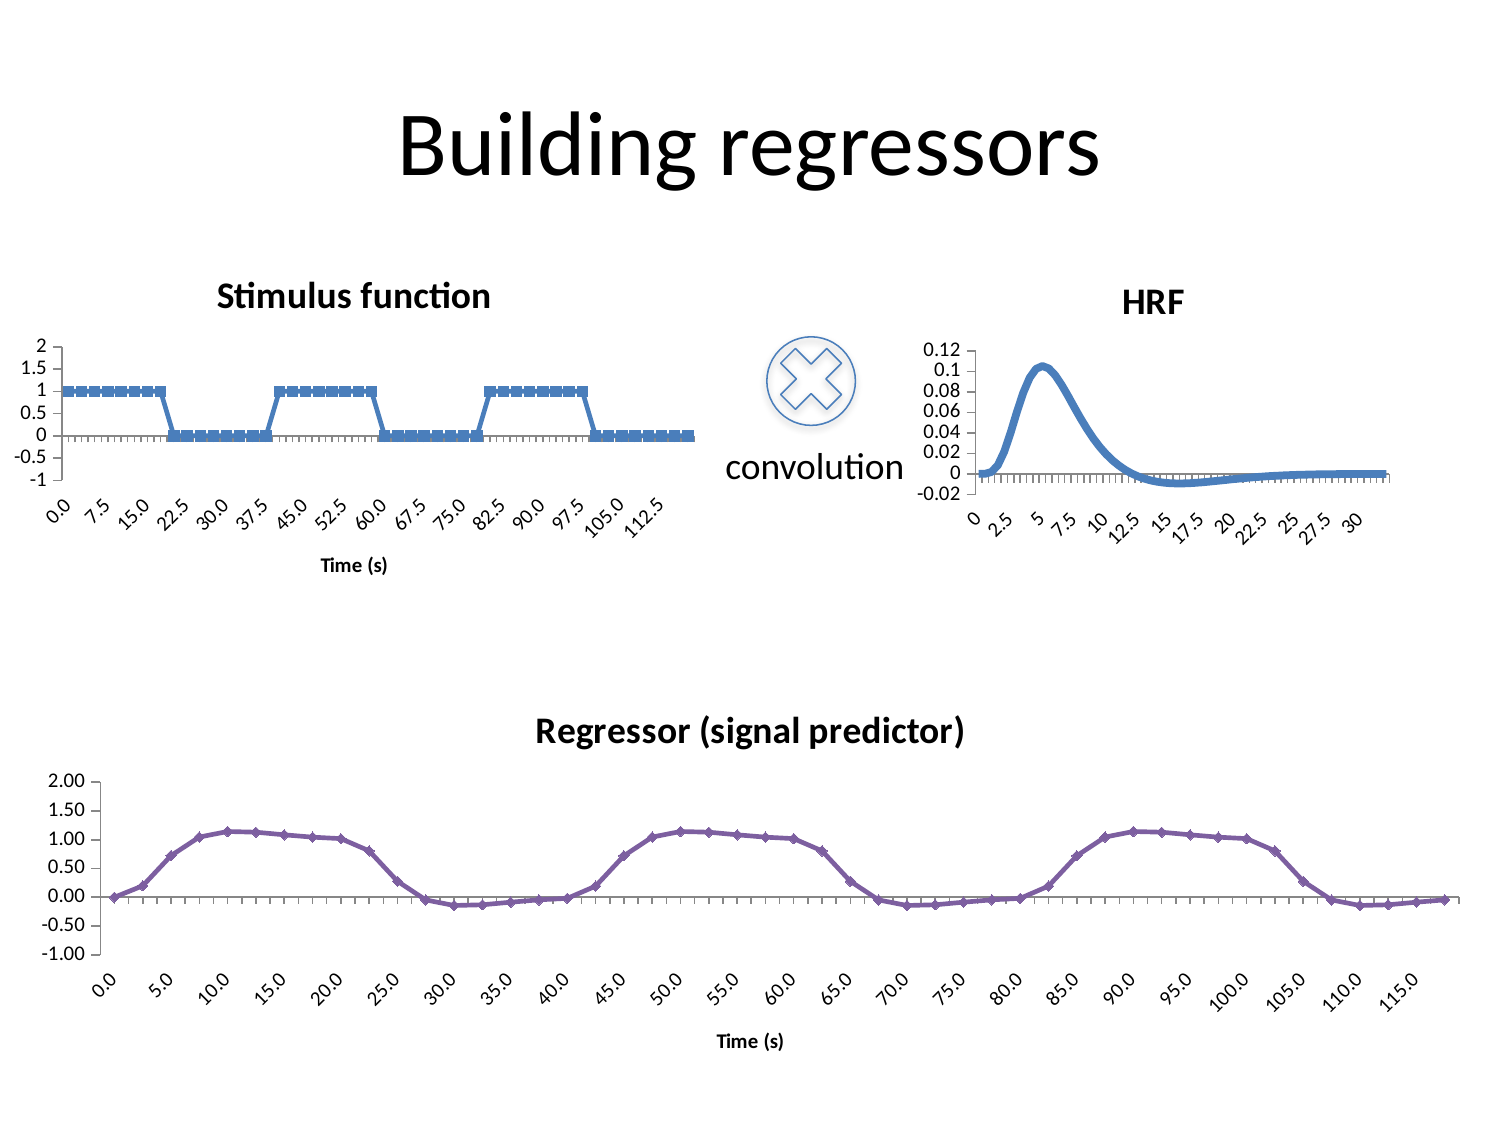

# Building regressors

### Chart: Stimulus function

| Category | stimulus function | BOLD signal |
|---|---|---|
| 0 | 1.0 | -0.084589973287373 |
| 2.5 | 1.0 | 0.124248700325073 |
| 5 | 1.0 | 0.515262951431368 |
| 7.5 | 1.0 | 0.83460571593008 |
| 10 | 1.0 | 1.43700688732648 |
| 12.5 | 1.0 | 0.869946229267613 |
| 15 | 1.0 | 0.909510977759291 |
| 17.5 | 1.0 | 0.945701942242641 |
| 20 | 0.0 | 1.04320398581232 |
| 22.5 | 0.0 | 1.06317745875848 |
| 25 | 0.0 | 0.667342034315999 |
| 27.5 | 0.0 | 0.0327256951743301 |
| 30 | 0.0 | -0.54435602156071 |
| 32.5 | 0.0 | -0.281104047726061 |
| 35 | 0.0 | -0.135808679613953 |
| 37.5 | 0.0 | -0.0126069496887153 |
| 40 | 1.0 | 0.0892923003696377 |
| 42.5 | 1.0 | 0.584193887354027 |
| 45 | 1.0 | 0.825929616846475 |
| 47.5 | 1.0 | 1.08020348179236 |
| 50 | 1.0 | 1.34927831883597 |
| 52.5 | 1.0 | 1.20049732098297 |
| 55 | 1.0 | 1.02376822880597 |
| 57.5 | 1.0 | 1.15859757678859 |
| 60 | 0.0 | 0.888978700177028 |
| 62.5 | 0.0 | 0.767095836198882 |
| 65 | 0.0 | 0.142430952068079 |
| 67.5 | 0.0 | -0.206116735107397 |
| 70 | 0.0 | -0.132888258123039 |
| 72.5 | 0.0 | 0.0197714099315624 |
| 75 | 0.0 | 0.0471887268064951 |
| 77.5 | 0.0 | -0.0455008877477196 |
| 80 | 1.0 | 0.00591298471315584 |
| 82.5 | 1.0 | 0.0499963829314759 |
| 85 | 1.0 | 0.486169425619228 |
| 87.5 | 1.0 | 0.913364335642496 |
| 90 | 1.0 | 1.38531440399841 |
| 92.5 | 1.0 | 0.71758500931911 |
| 95 | 1.0 | 1.09714578471806 |
| 97.5 | 1.0 | 1.31810583855157 |
| 100 | 0.0 | 0.966041011929674 |
| 102.5 | 0.0 | 0.658085185401683 |
| 105 | 0.0 | -0.0262460856821052 |
| 107.5 | 0.0 | 0.14109792657887 |
| 110 | 0.0 | -0.368112952173434 |
| 112.5 | 0.0 | -0.405594529295998 |
| 115 | 0.0 | -0.193298358749103 |
| 117.5 | 0.0 | 0.0656613775667029 |

### Chart: HRF

| Category |  |
|---|---|
| 0 | 0.0 |
| 0.5 | 9.4759617210082e-05 |
| 1 | 0.00183918762046943 |
| 1.5 | 0.00847100794357125 |
| 2 | 0.0216511777101308 |
| 2.5 | 0.0400759930124658 |
| 3 | 0.0604843409191605 |
| 3.5 | 0.0792917895715661 |
| 4 | 0.0937638822979965 |
| 4.5 | 0.102479099237257 |
| 5 | 0.105252703203458 |
| 5.5 | 0.10278885695289 |
| 6 | 0.0962737881546036 |
| 6.5 | 0.0870318104562258 |
| 7 | 0.0762902450755246 |
| 7.5 | 0.0650521326115031 |
| 8 | 0.0540534393331733 |
| 8.5 | 0.0437758164832002 |
| 9 | 0.034489130754805 |
| 9.5 | 0.0263045635510026 |
| 10 | 0.0192259670154261 |
| 10.5 | 0.0131929095668966 |
| 11 | 0.00811299543117243 |
| 11.5 | 0.00388368014358549 |
| 12 | 0.000405225049270636 |
| 12.5 | -0.00241301524408151 |
| 13 | -0.0046507850177773 |
| 13.5 | -0.00637772756446163 |
| 14 | -0.00765536759392805 |
| 14.5 | -0.00853930848662243 |
| 15 | -0.00908107895531978 |
| 15.5 | -0.00932937746231373 |
| 16 | -0.0093306814638516 |
| 16.5 | -0.00912932085912264 |
| 17 | -0.00876717757162438 |
| 17.5 | -0.00828318526775607 |
| 18 | -0.00771278317023069 |
| 18.5 | -0.00708744115322151 |
| 19 | -0.00643433142168774 |
| 19.5 | -0.00577618287181665 |
| 20 | -0.00513132215335194 |
| 20.5 | -0.00451388233409709 |
| 21 | -0.00393414587918359 |
| 21.5 | -0.00339898224031765 |
| 22 | -0.00291233998031308 |
| 22.5 | -0.00247575717849155 |
| 23 | -0.00208886015990195 |
| 23.5 | -0.00174982795090336 |
| 24 | -0.00145580722767093 |
| 24.5 | -0.00120326918552717 |
| 25 | -0.00098830531386078 |
| 25.5 | -0.000806863353430972 |
| 26 | -0.000654927753676724 |
| 26.5 | -0.000528650862914115 |
| 27 | -0.000424442060376139 |
| 27.5 | -0.000339022283978387 |
| 28 | -0.000269451124121643 |
| 28.5 | -0.000213133022259174 |
| 29 | -0.000167808283162818 |
| 29.5 | -0.000131533698404068 |
| 30 | -0.000102656670378595 |
| 30.5 | -7.97858782120161e-05 |
| 31 | -6.17607731287284e-05 |
| 31.5 | -4.76215476275711e-05 |
| 32 | -3.65806934595479e-05 |

convolution

### Chart: Regressor (signal predictor)

| Category | BOLD signal | regressor |
|---|---|---|
| 0 | -0.084589973287373 | 0.0 |
| 2.5 | 0.124248700325073 | 0.199589140221554 |
| 5 | 0.515262951431368 | 0.723775690804048 |
| 7.5 | 0.83460571593008 | 1.0477526715733 |
| 10 | 1.43700688732648 | 1.14350311811478 |
| 12.5 | 0.869946229267613 | 1.13148565824154 |
| 15 | 0.909510977759291 | 1.08625946159028 |
| 17.5 | 0.945701942242641 | 1.04500698843576 |
| 20 | 1.04320398581232 | 1.01945163472391 |
| 22.5 | 1.06317745875848 | 0.807532563051904 |
| 25 | 0.667342034315999 | 0.278423988258842 |
| 27.5 | 0.0327256951743301 | -0.0472414139589847 |
| 30 | -0.54435602156071 | -0.14350311811478 |
| 32.5 | -0.281104047726061 | -0.131485658241536 |
| 35 | -0.135808679613953 | -0.0862594615902762 |
| 37.5 | -0.0126069496887153 | -0.0450069884357616 |
| 40 | 0.0892923003696377 | -0.0194516347239085 |
| 42.5 | 0.584193887354027 | 0.192467436948096 |
| 45 | 0.825929616846475 | 0.721576011741158 |
| 47.5 | 1.08020348179236 | 1.04724141395898 |
| 50 | 1.34927831883597 | 1.14350311811478 |
| 52.5 | 1.20049732098297 | 1.13148565824154 |
| 55 | 1.02376822880597 | 1.08625946159028 |
| 57.5 | 1.15859757678859 | 1.04500698843576 |
| 60 | 0.888978700177028 | 1.01945163472391 |
| 62.5 | 0.767095836198882 | 0.807532563051904 |
| 65 | 0.142430952068079 | 0.278423988258842 |
| 67.5 | -0.206116735107397 | -0.0472414139589847 |
| 70 | -0.132888258123039 | -0.14350311811478 |
| 72.5 | 0.0197714099315624 | -0.131485658241536 |
| 75 | 0.0471887268064951 | -0.0862594615902762 |
| 77.5 | -0.0455008877477196 | -0.0450069884357616 |
| 80 | 0.00591298471315584 | -0.0194516347239085 |
| 82.5 | 0.0499963829314759 | 0.192467436948096 |
| 85 | 0.486169425619228 | 0.721576011741158 |
| 87.5 | 0.913364335642496 | 1.04724141395898 |
| 90 | 1.38531440399841 | 1.14350311811478 |
| 92.5 | 0.71758500931911 | 1.13148565824154 |
| 95 | 1.09714578471806 | 1.08625946159028 |
| 97.5 | 1.31810583855157 | 1.04500698843576 |
| 100 | 0.966041011929674 | 1.01945163472391 |
| 102.5 | 0.658085185401683 | 0.807532563051904 |
| 105 | -0.0262460856821052 | 0.278423988258842 |
| 107.5 | 0.14109792657887 | -0.0472414139589847 |
| 110 | -0.368112952173434 | -0.14350311811478 |
| 112.5 | -0.405594529295998 | -0.131485658241536 |
| 115 | -0.193298358749103 | -0.0862594615902762 |
| 117.5 | 0.0656613775667029 | -0.0450069884357616 |